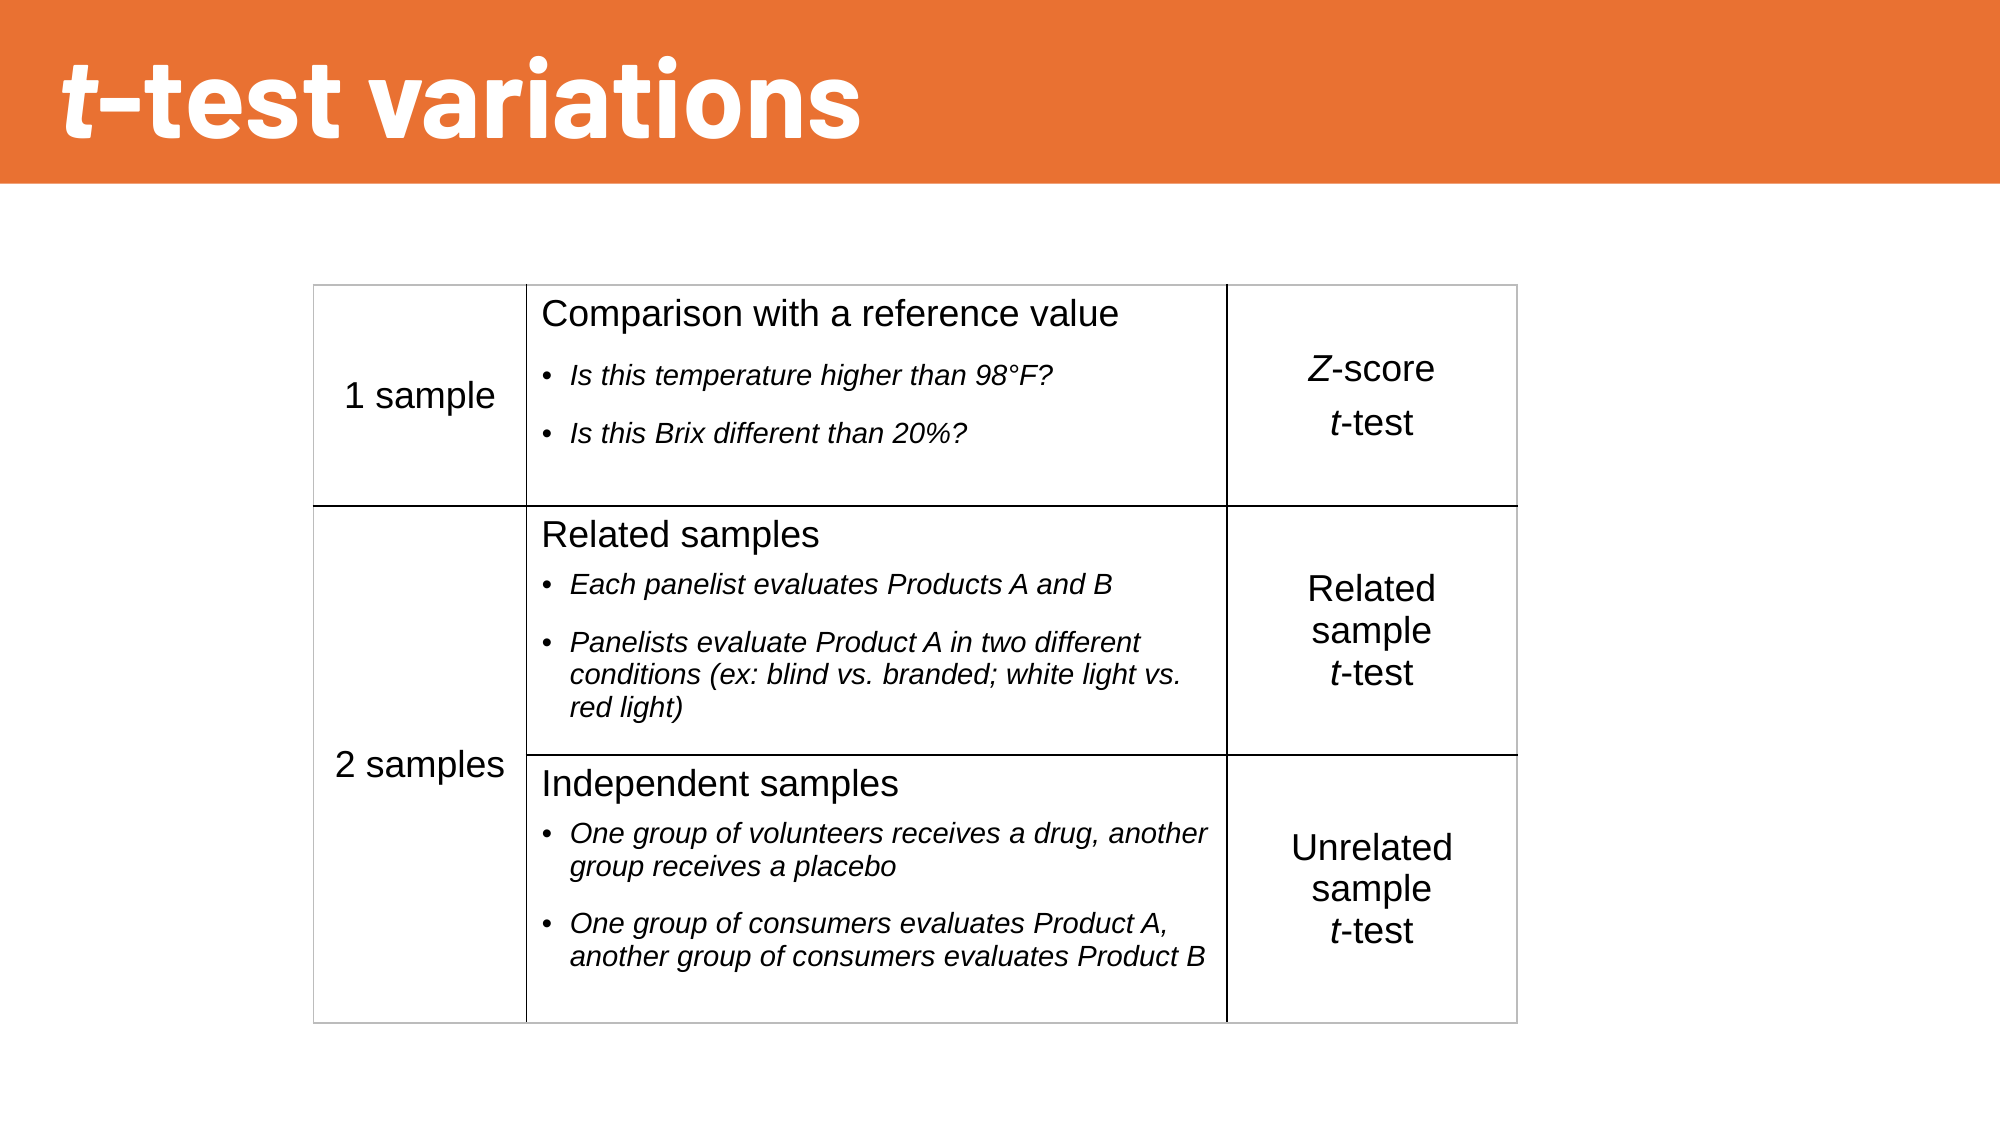

t-test variations
| 1 sample | Comparison with a reference value Is this temperature higher than 98°F? Is this Brix different than 20%? | Z-score t-test |
| --- | --- | --- |
| 2 samples | Related samples Each panelist evaluates Products A and B Panelists evaluate Product A in two different conditions (ex: blind vs. branded; white light vs. red light) | Related sample t-test |
|  | Independent samples One group of volunteers receives a drug, another group receives a placebo One group of consumers evaluates Product A, another group of consumers evaluates Product B | Unrelated sample t-test |